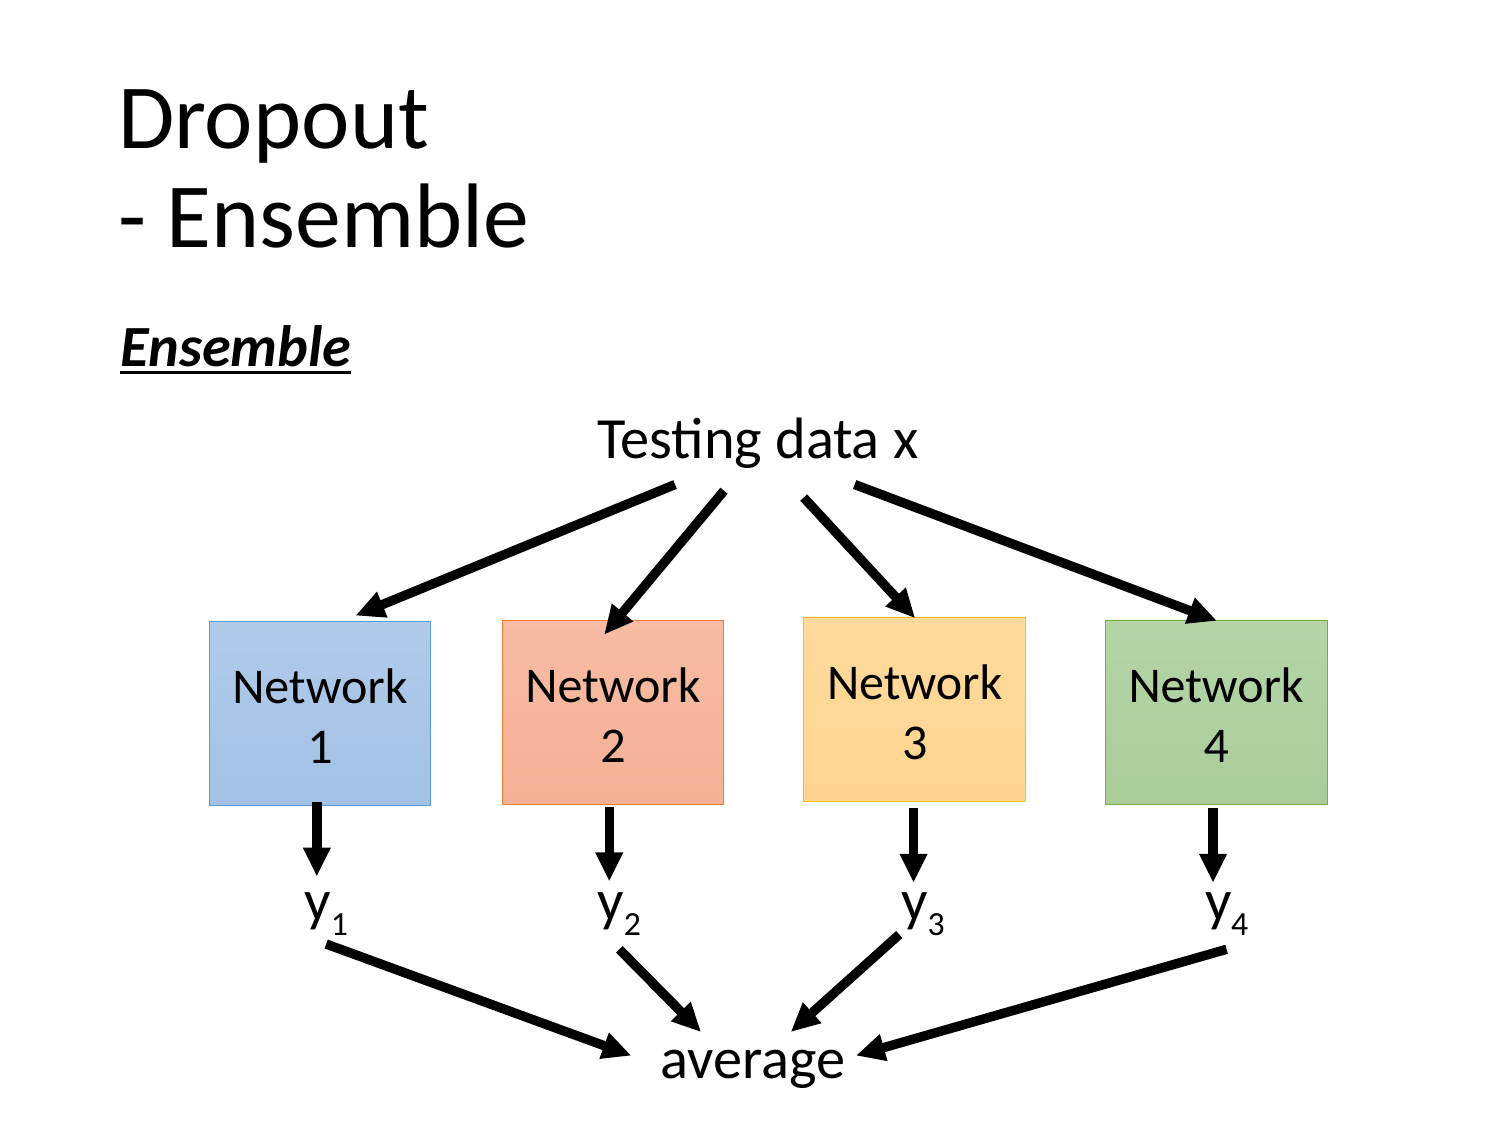

# Dropout - Ensemble
Ensemble
Testing data x
Network
3
Network
2
Network
4
Network
1
y1
y2
y3
y4
average